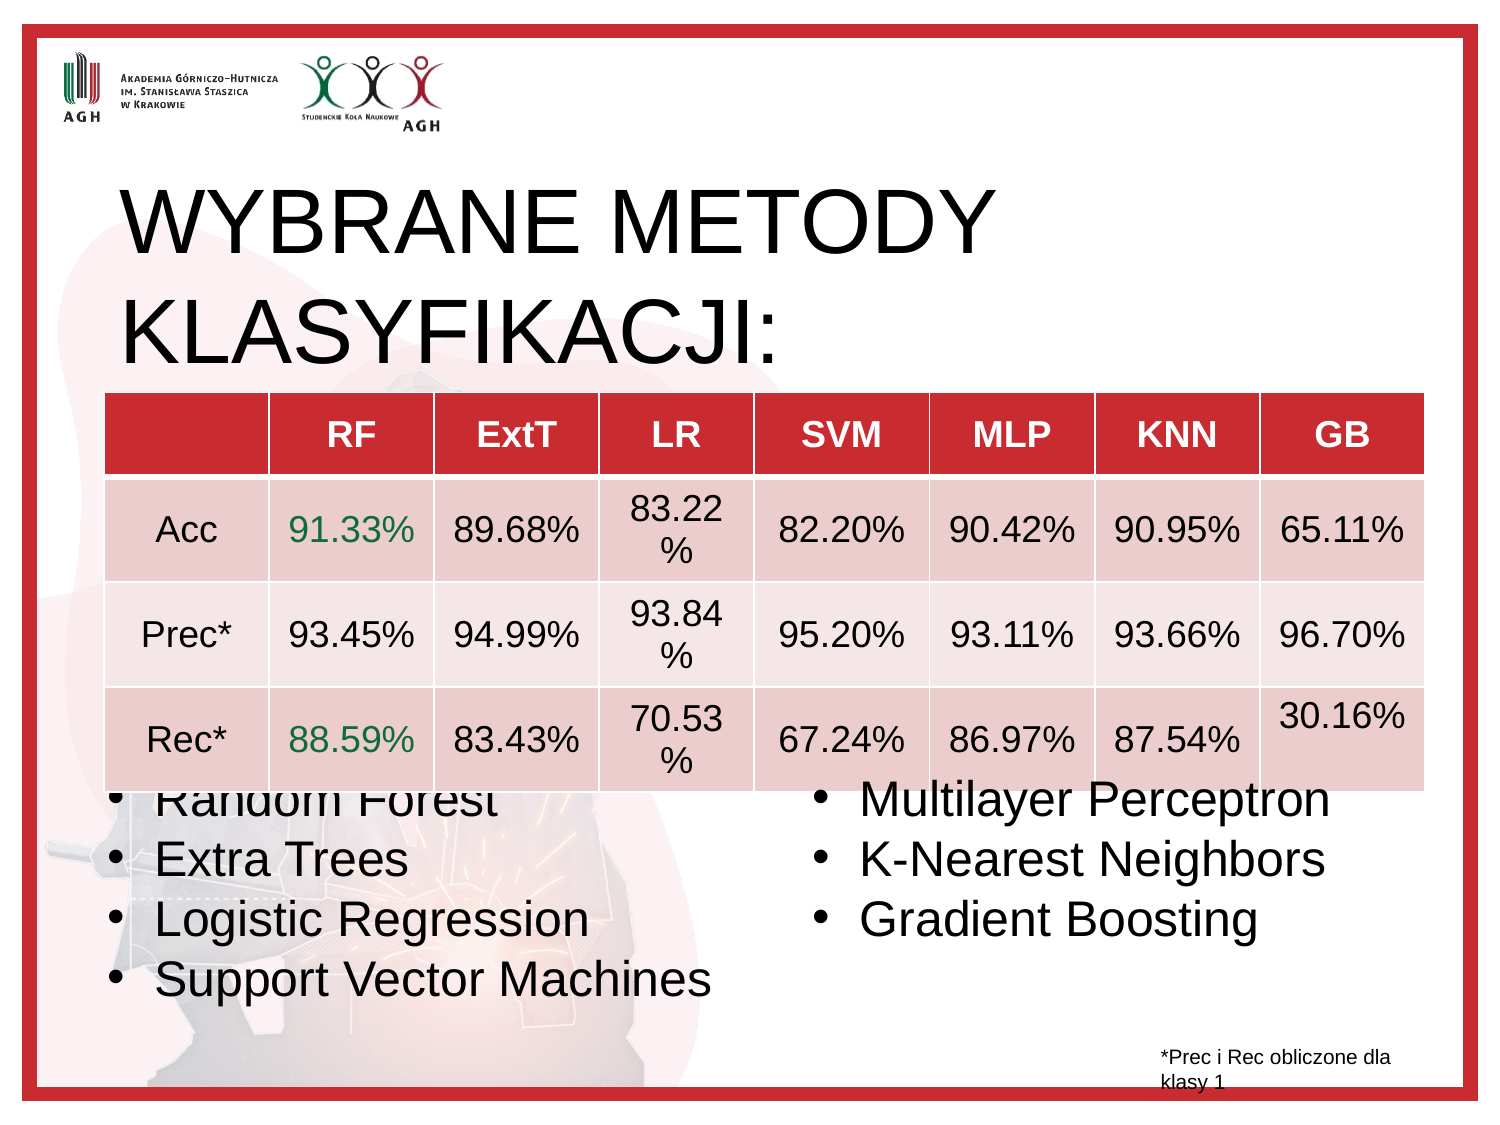

WYBRANE METODY KLASYFIKACJI:
|  | RF | ExtT | LR | SVM | MLP | KNN | GB |
| --- | --- | --- | --- | --- | --- | --- | --- |
| Acc | 91.33% | 89.68% | 83.22% | 82.20% | 90.42% | 90.95% | 65.11% |
| Prec\* | 93.45% | 94.99% | 93.84% | 95.20% | 93.11% | 93.66% | 96.70% |
| Rec\* | 88.59% | 83.43% | 70.53% | 67.24% | 86.97% | 87.54% | 30.16% |
Random Forest
Extra Trees
Logistic Regression
Support Vector Machines

Multilayer Perceptron
K-Nearest Neighbors
Gradient Boosting
*Prec i Rec obliczone dla klasy 1